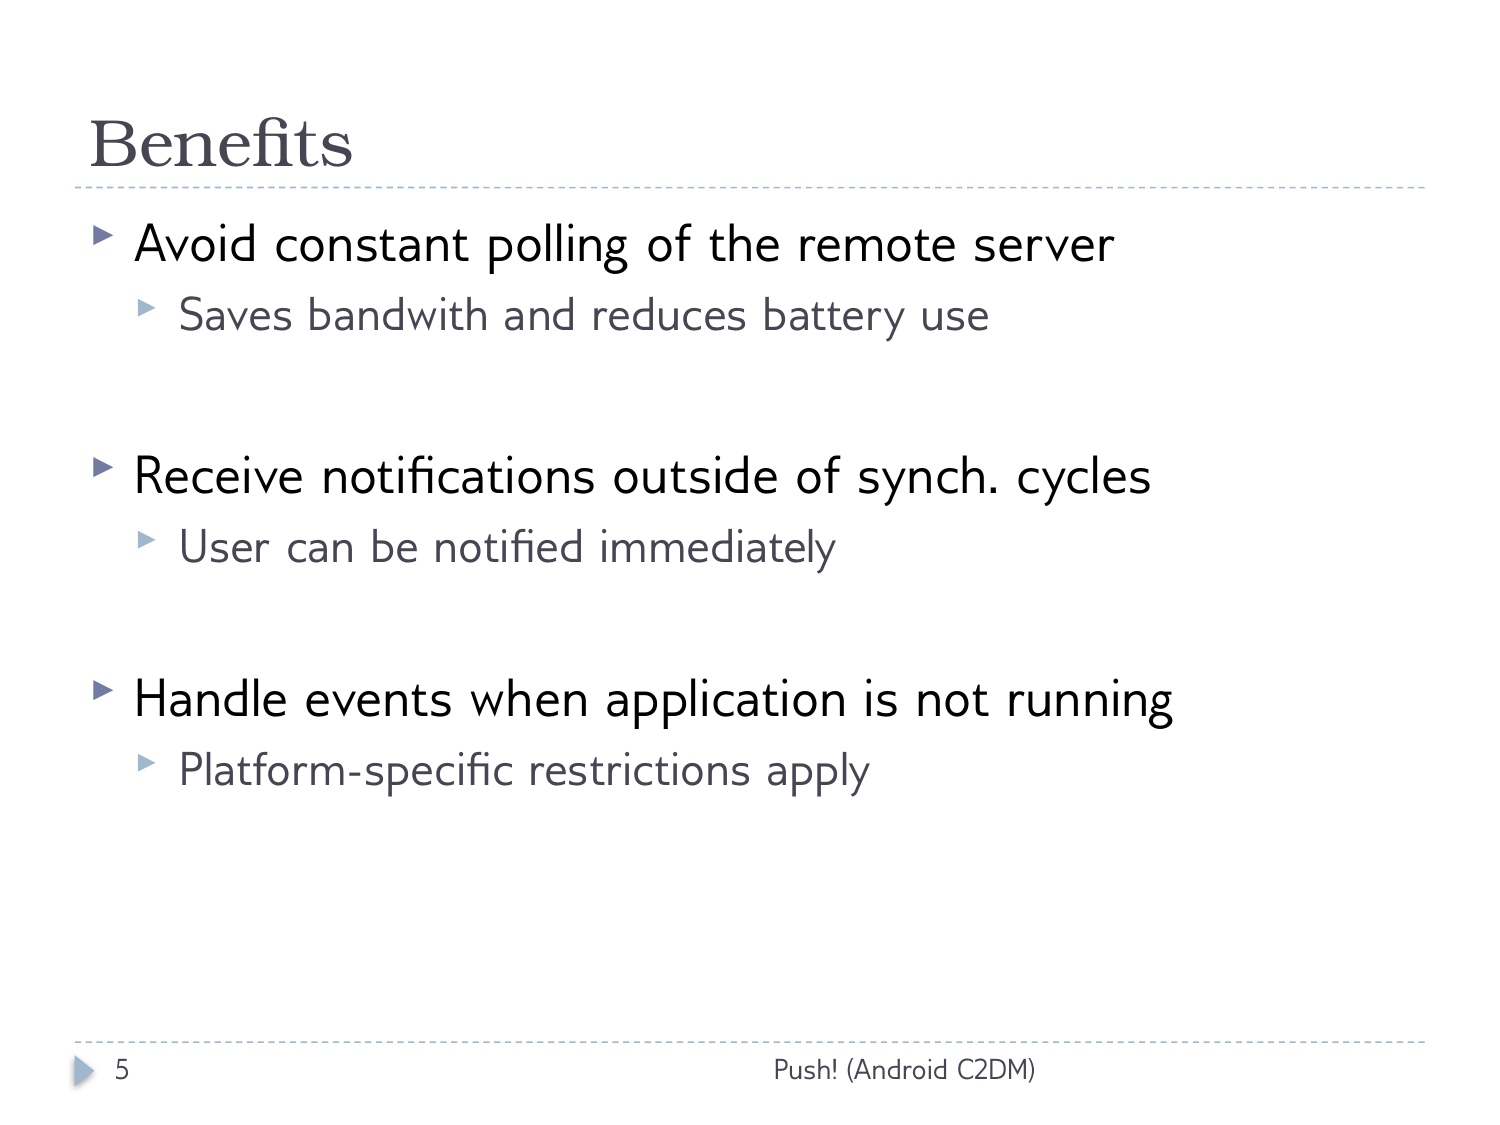

# Benefits
Avoid constant polling of the remote server
Saves bandwith and reduces battery use

Receive notifications outside of synch. cycles
User can be notified immediately

Handle events when application is not running
Platform-specific restrictions apply
5
Push! (Android C2DM)